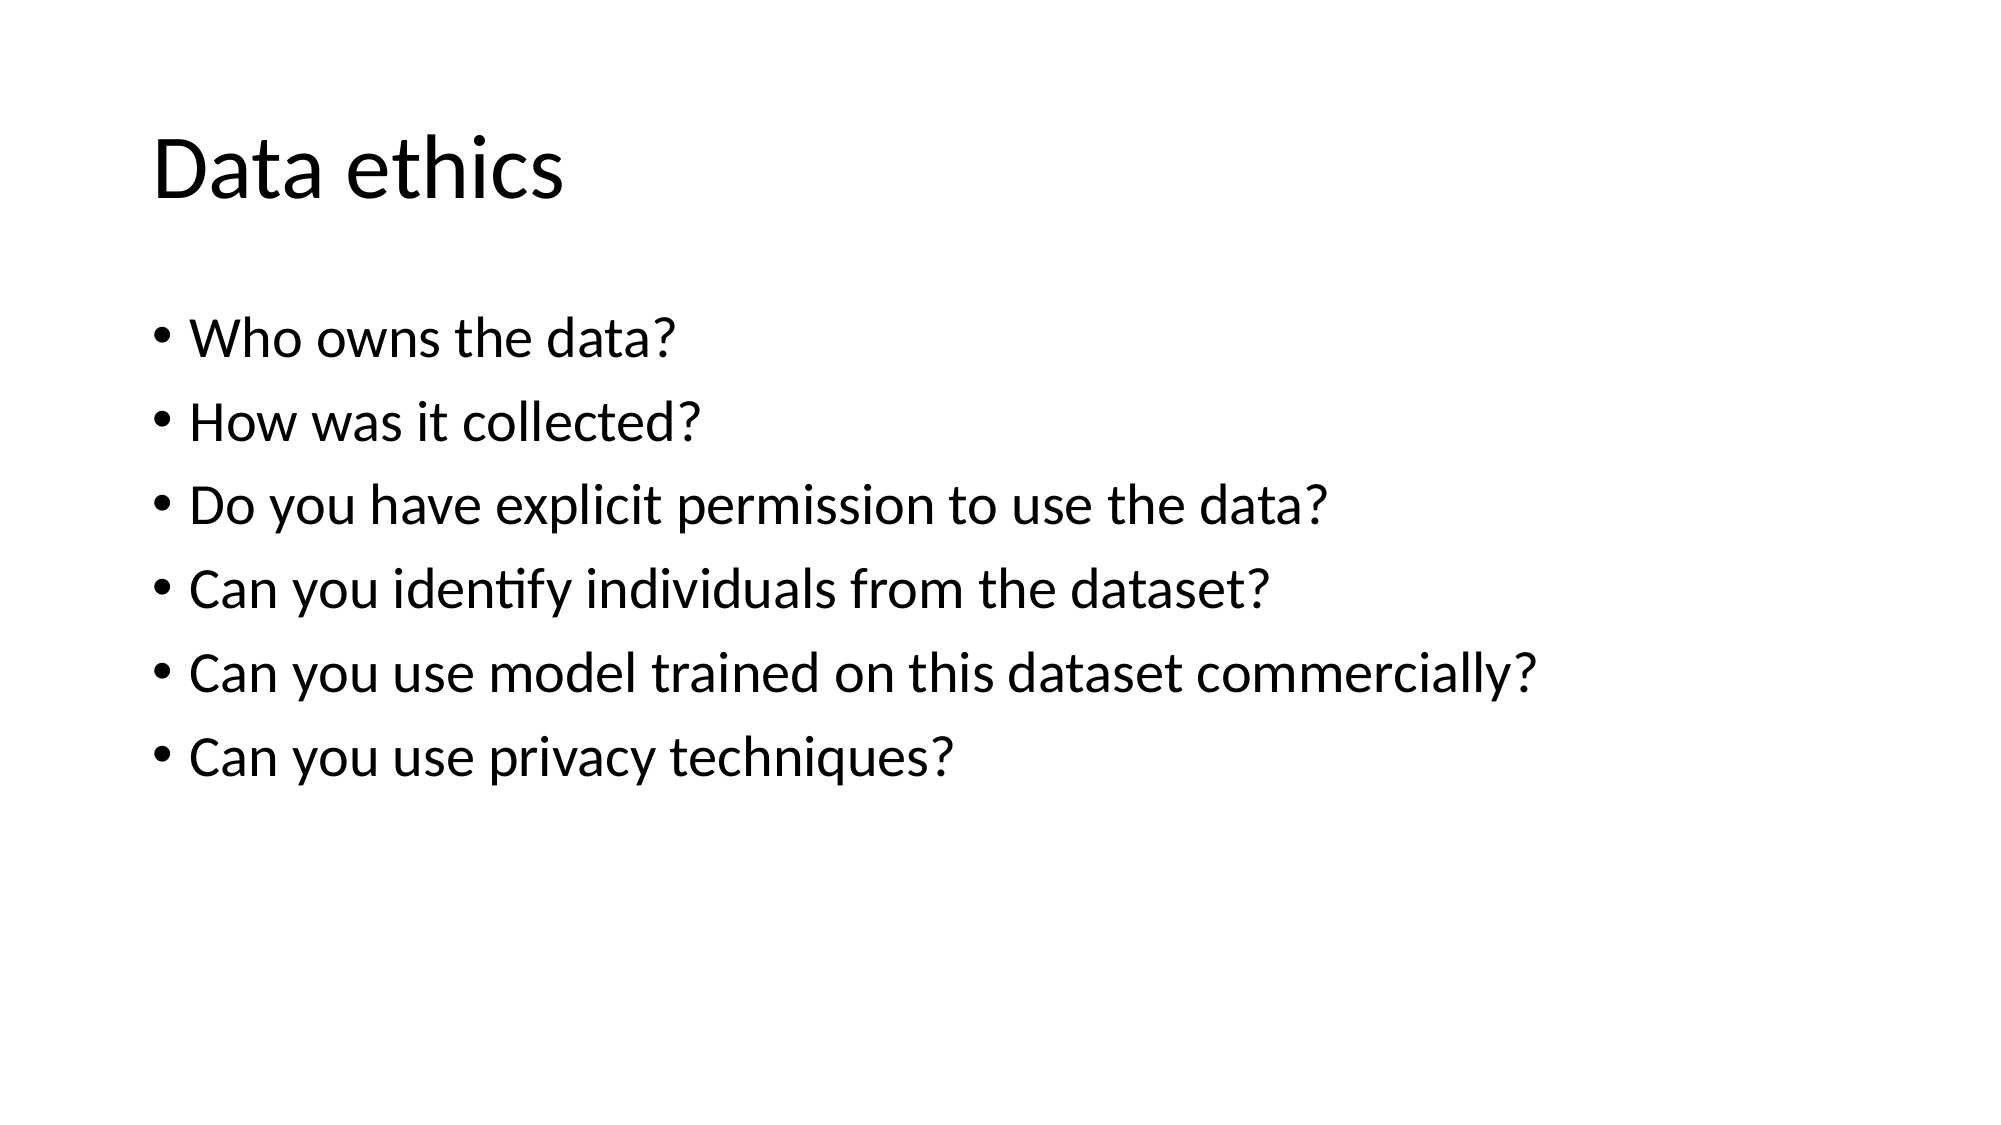

# Data ethics
Who owns the data?
How was it collected?
Do you have explicit permission to use the data?
Can you identify individuals from the dataset?
Can you use model trained on this dataset commercially?
Can you use privacy techniques?